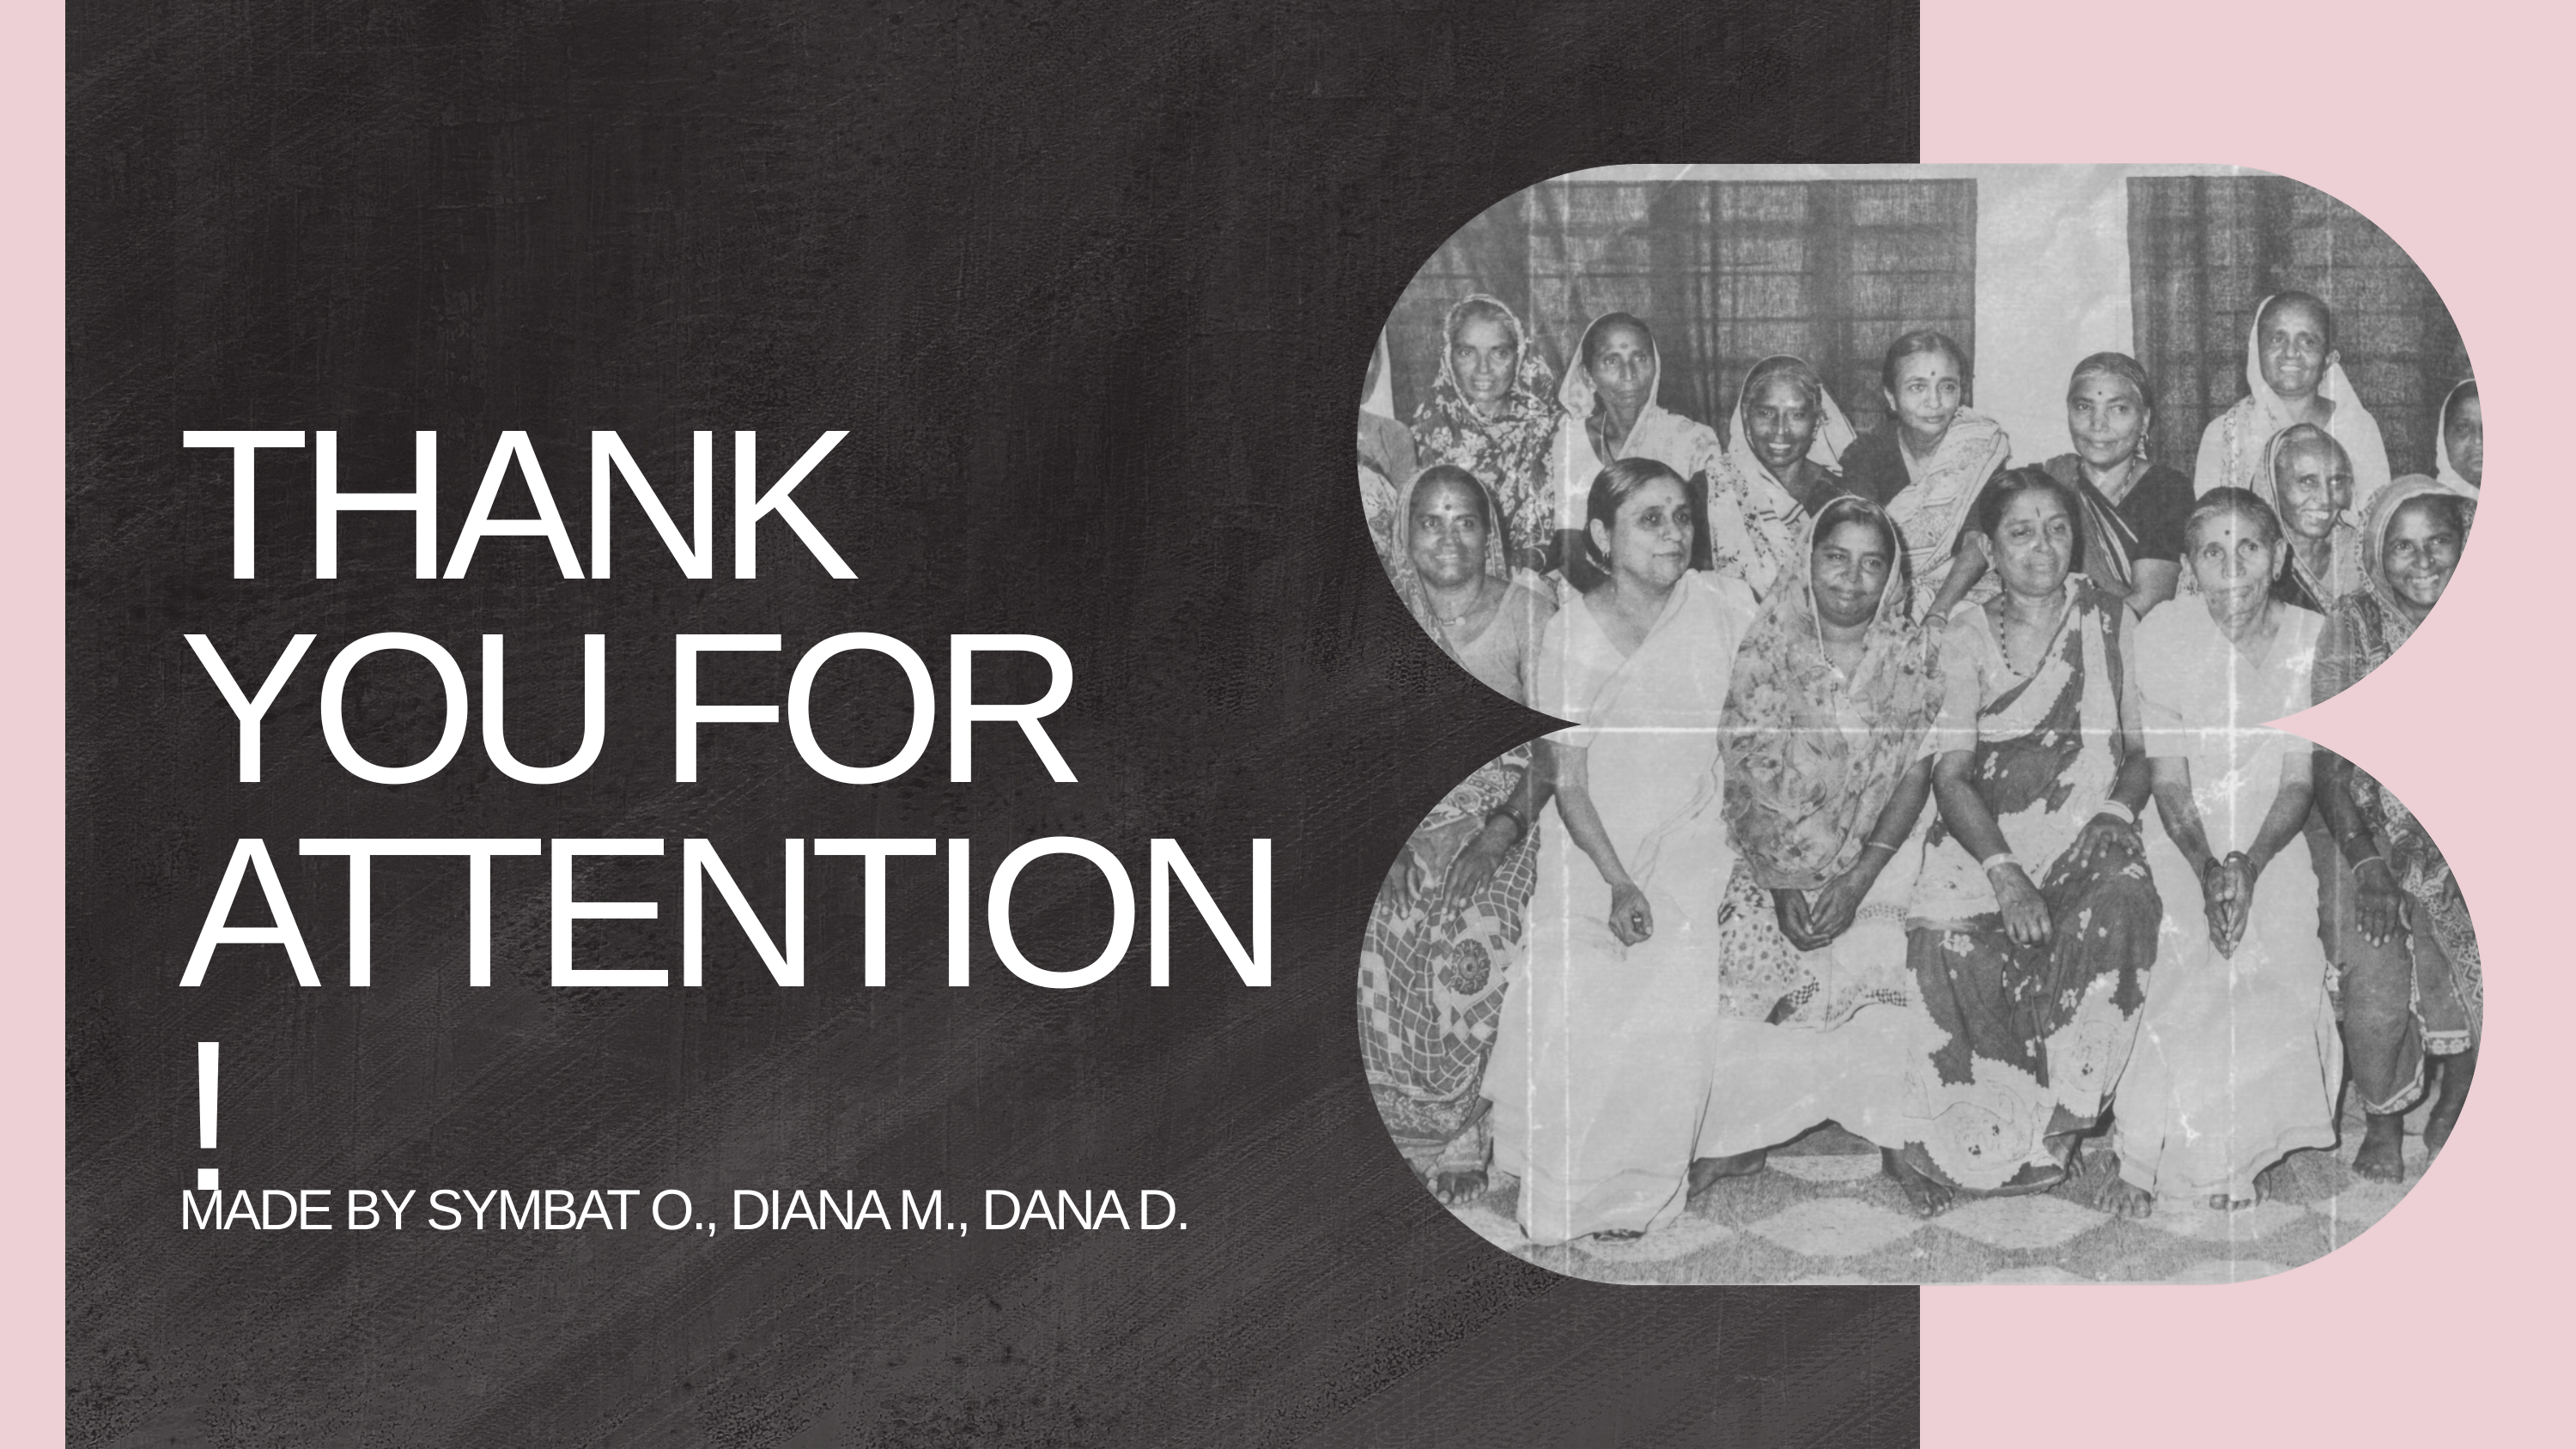

THANK YOU FOR ATTENTION!

MADE BY SYMBAT O., DIANA M., DANA D.